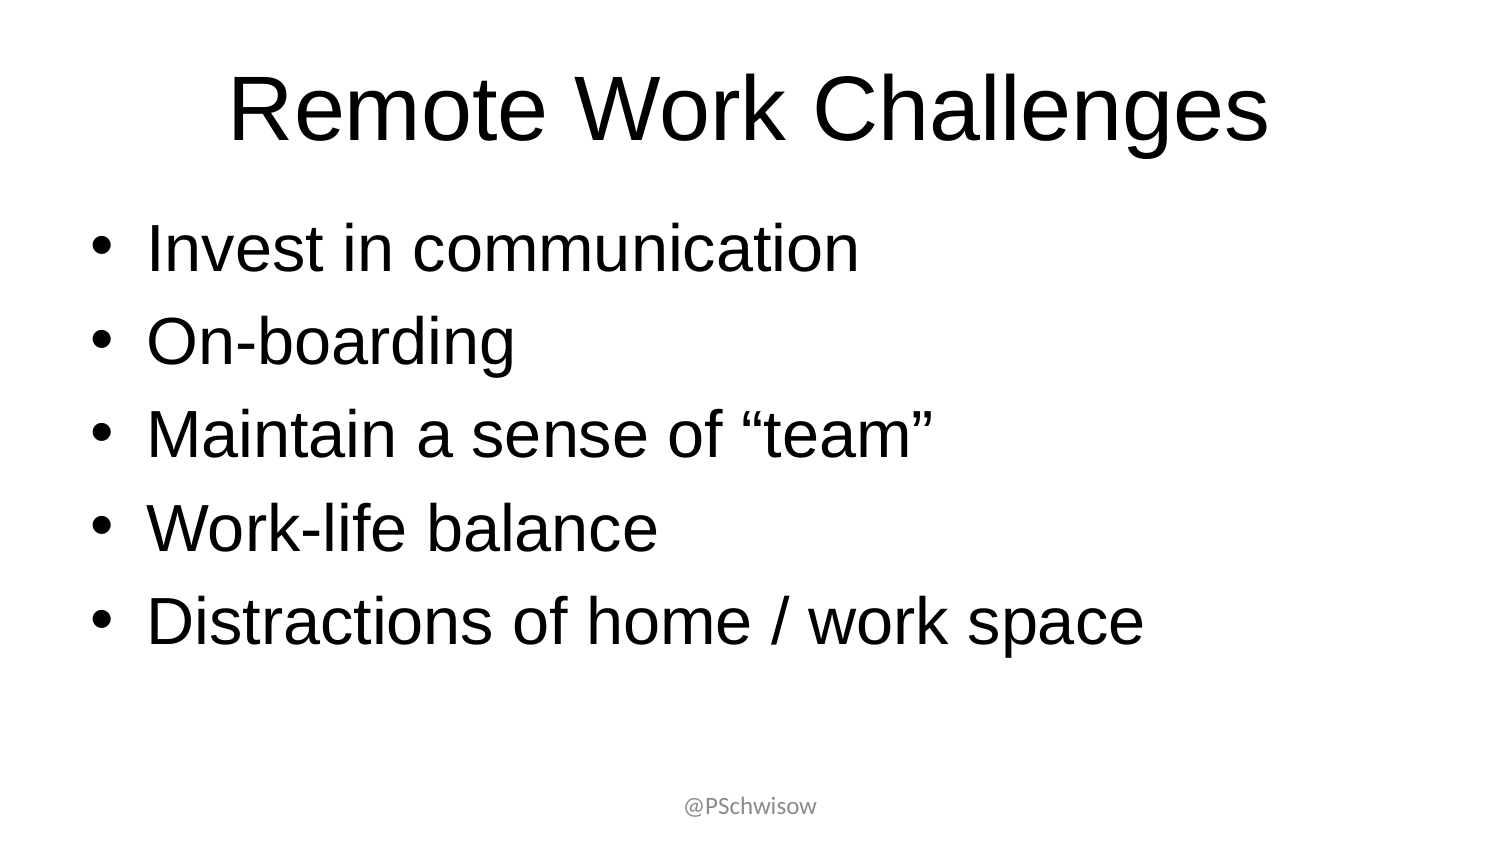

# Remote Work Challenges
Invest in communication
On-boarding
Maintain a sense of “team”
Work-life balance
Distractions of home / work space
@PSchwisow